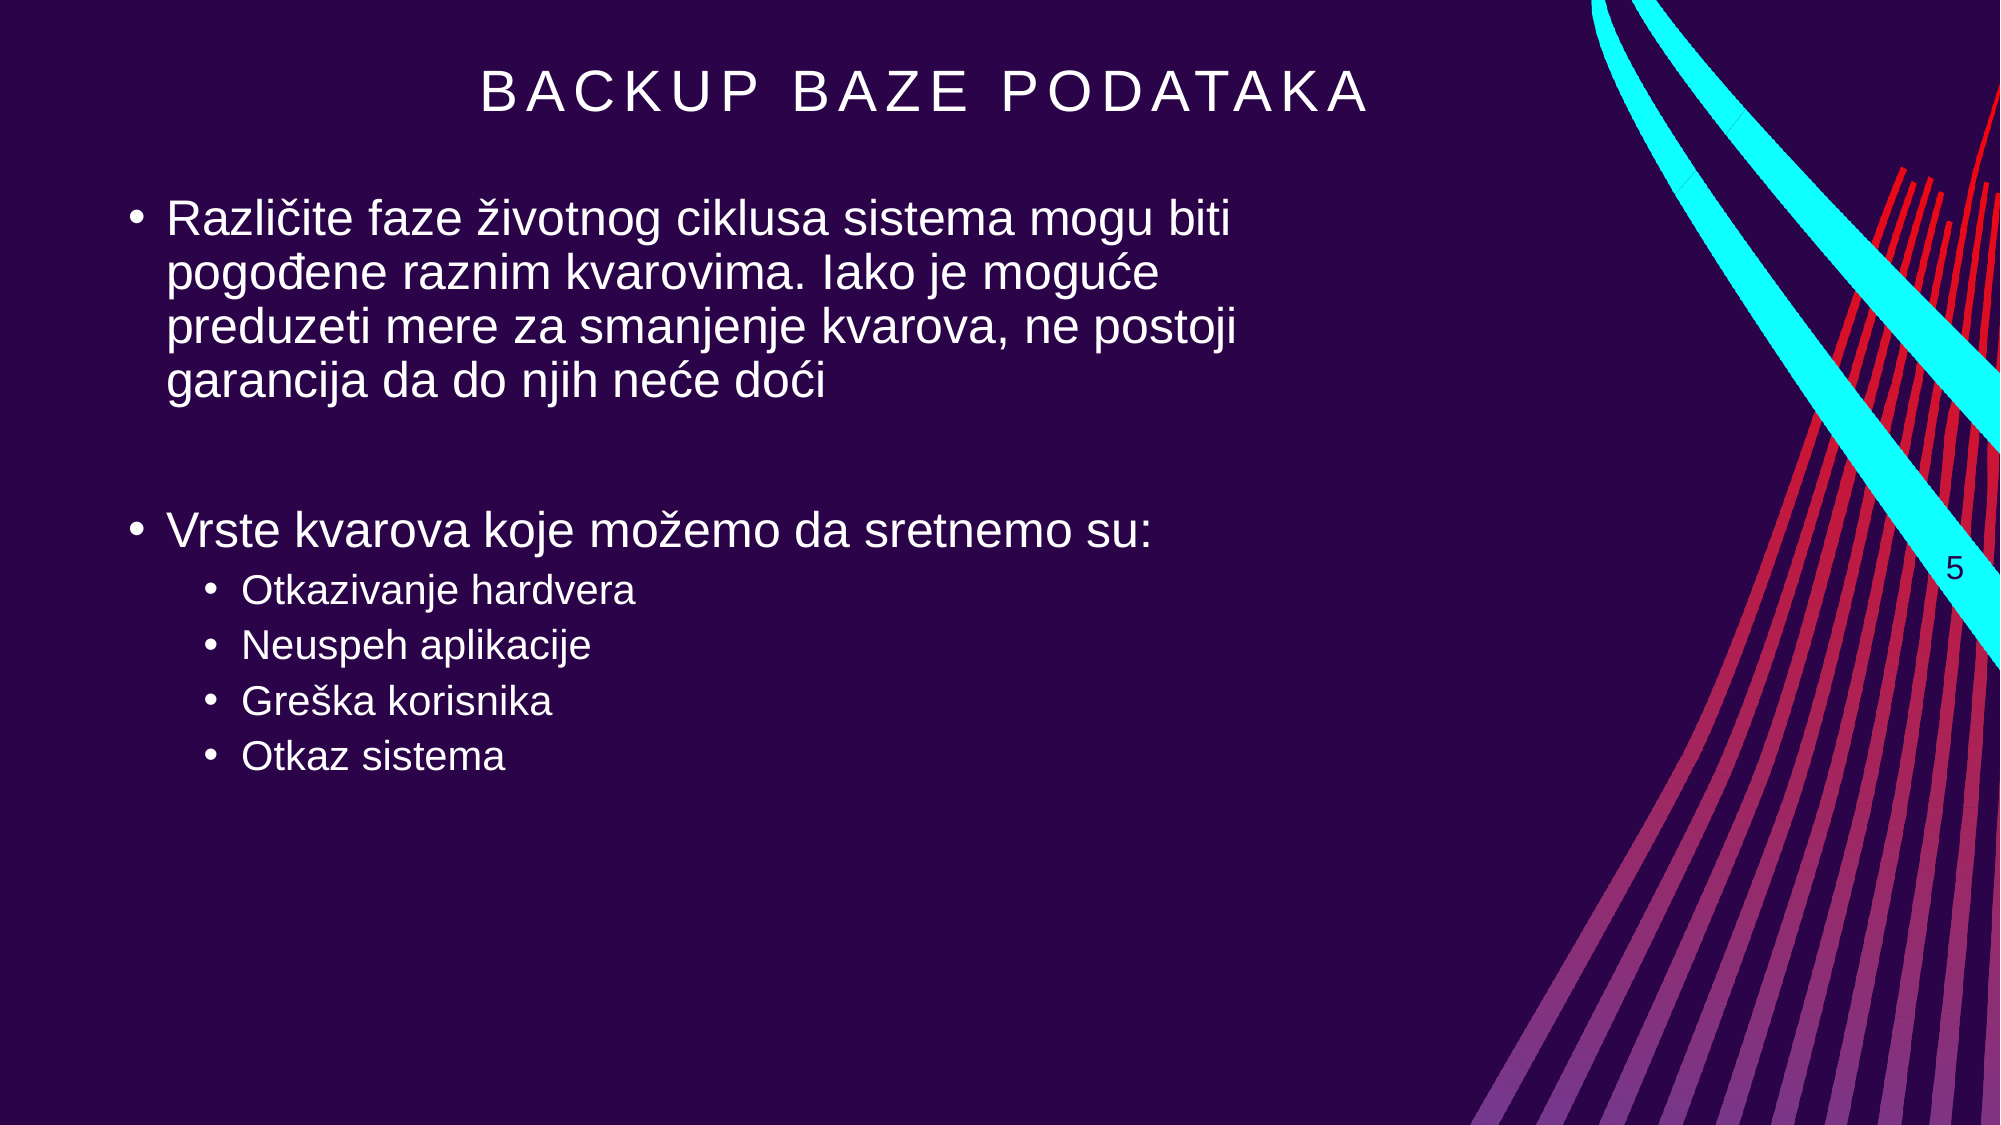

# Backup baze podataka
Različite faze životnog ciklusa sistema mogu biti pogođene raznim kvarovima. Iako je moguće preduzeti mere za smanjenje kvarova, ne postoji garancija da do njih neće doći

Vrste kvarova koje možemo da sretnemo su:
Otkazivanje hardvera
Neuspeh aplikacije
Greška korisnika
Otkaz sistema

5